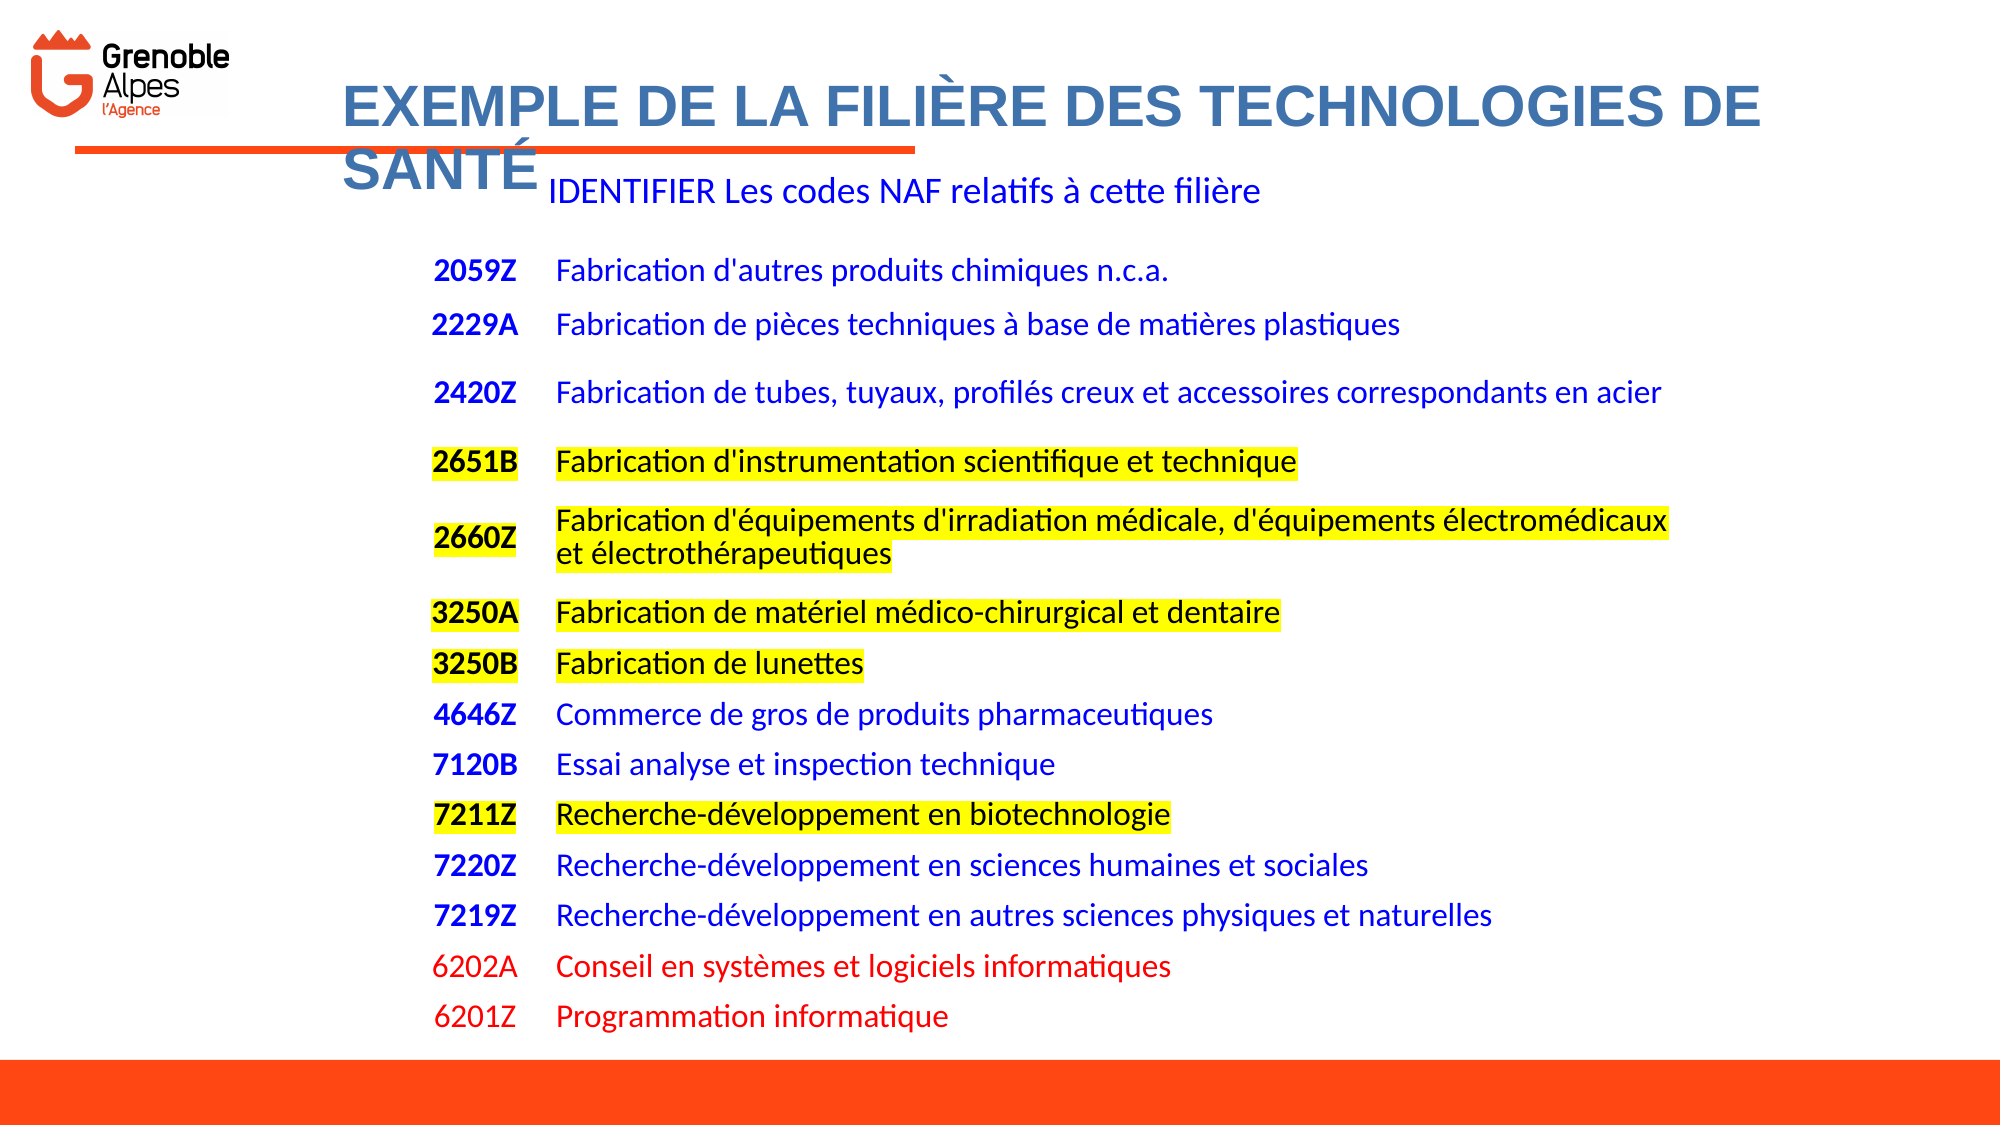

# Exemple de la filière des technologies de santé
IDENTIFIER Les codes NAF relatifs à cette filière
| 2059Z | Fabrication d'autres produits chimiques n.c.a. |
| --- | --- |
| 2229A | Fabrication de pièces techniques à base de matières plastiques |
| 2420Z | Fabrication de tubes, tuyaux, profilés creux et accessoires correspondants en acier |
| 2651B | Fabrication d'instrumentation scientifique et technique |
| 2660Z | Fabrication d'équipements d'irradiation médicale, d'équipements électromédicaux et électrothérapeutiques |
| 3250A | Fabrication de matériel médico-chirurgical et dentaire |
| 3250B | Fabrication de lunettes |
| 4646Z | Commerce de gros de produits pharmaceutiques |
| 7120B | Essai analyse et inspection technique |
| 7211Z | Recherche-développement en biotechnologie |
| 7220Z | Recherche-développement en sciences humaines et sociales |
| 7219Z | Recherche-développement en autres sciences physiques et naturelles |
| 6202A | Conseil en systèmes et logiciels informatiques |
| 6201Z | Programmation informatique |